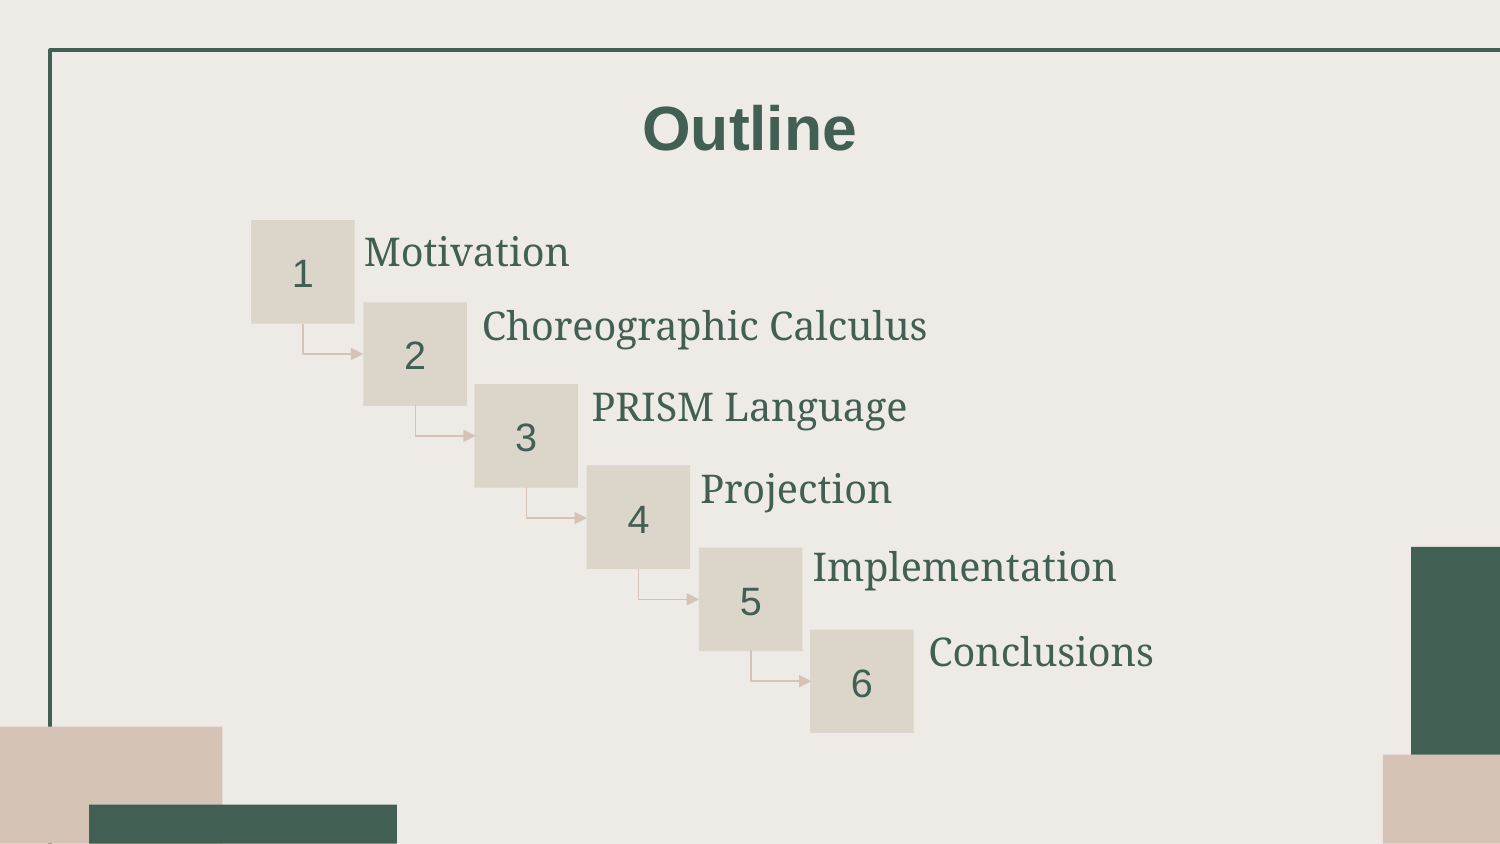

# Outline
Motivation
1

Choreographic Calculus
2

PRISM Language
3
Projection

4
Implementation
5

Conclusions
6